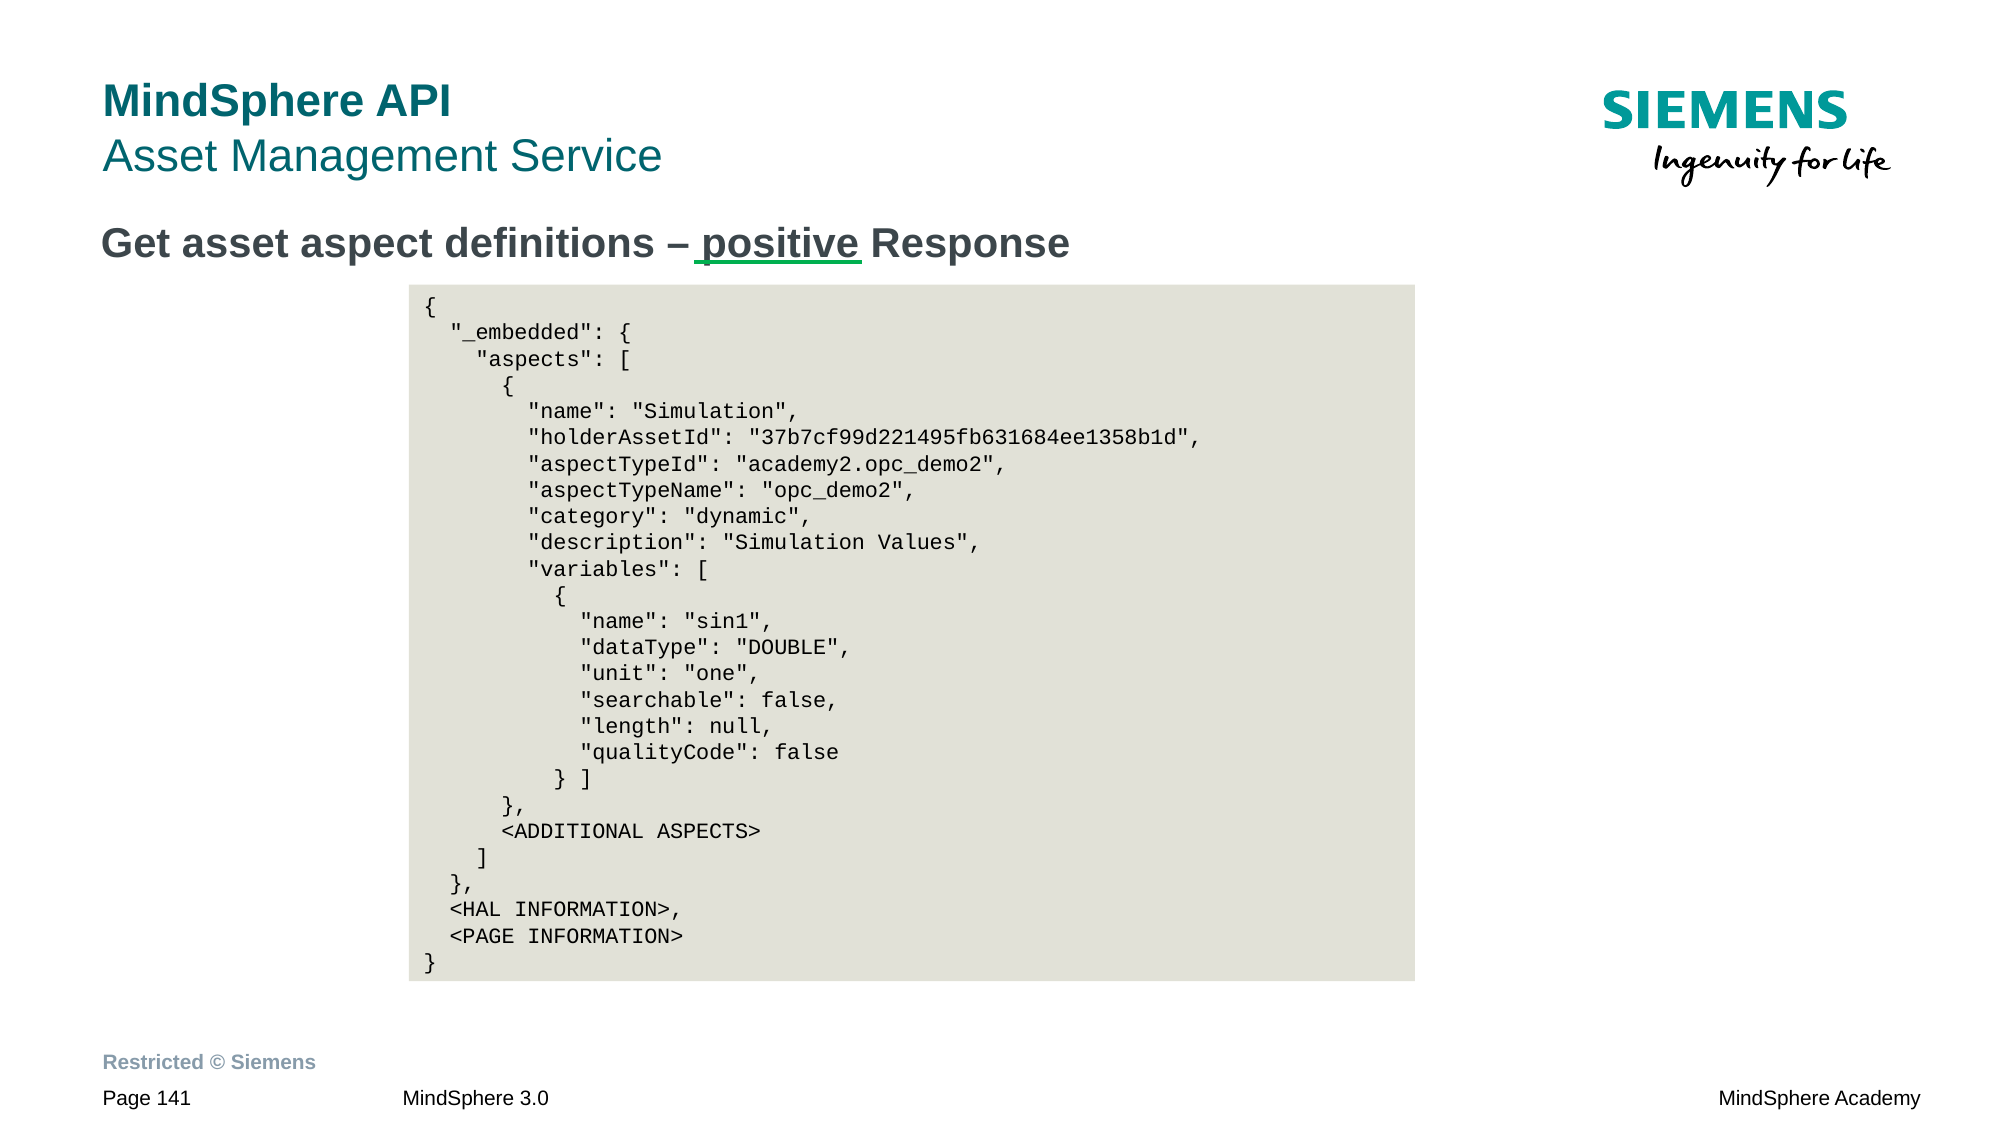

# MindSphere API Asset Management Service
Get asset aspect definitions – positive Response
{
  "_embedded": {
    "aspects": [
      {
        "name": "Simulation",
        "holderAssetId": "37b7cf99d221495fb631684ee1358b1d",
        "aspectTypeId": "academy2.opc_demo2",
        "aspectTypeName": "opc_demo2",
        "category": "dynamic",
        "description": "Simulation Values",
        "variables": [
          {
            "name": "sin1",
            "dataType": "DOUBLE",
            "unit": "one",
            "searchable": false,
            "length": null,
            "qualityCode": false
          } ]
      },
      <ADDITIONAL ASPECTS>
    ]
  },
  <HAL INFORMATION>,
  <PAGE INFORMATION>
}